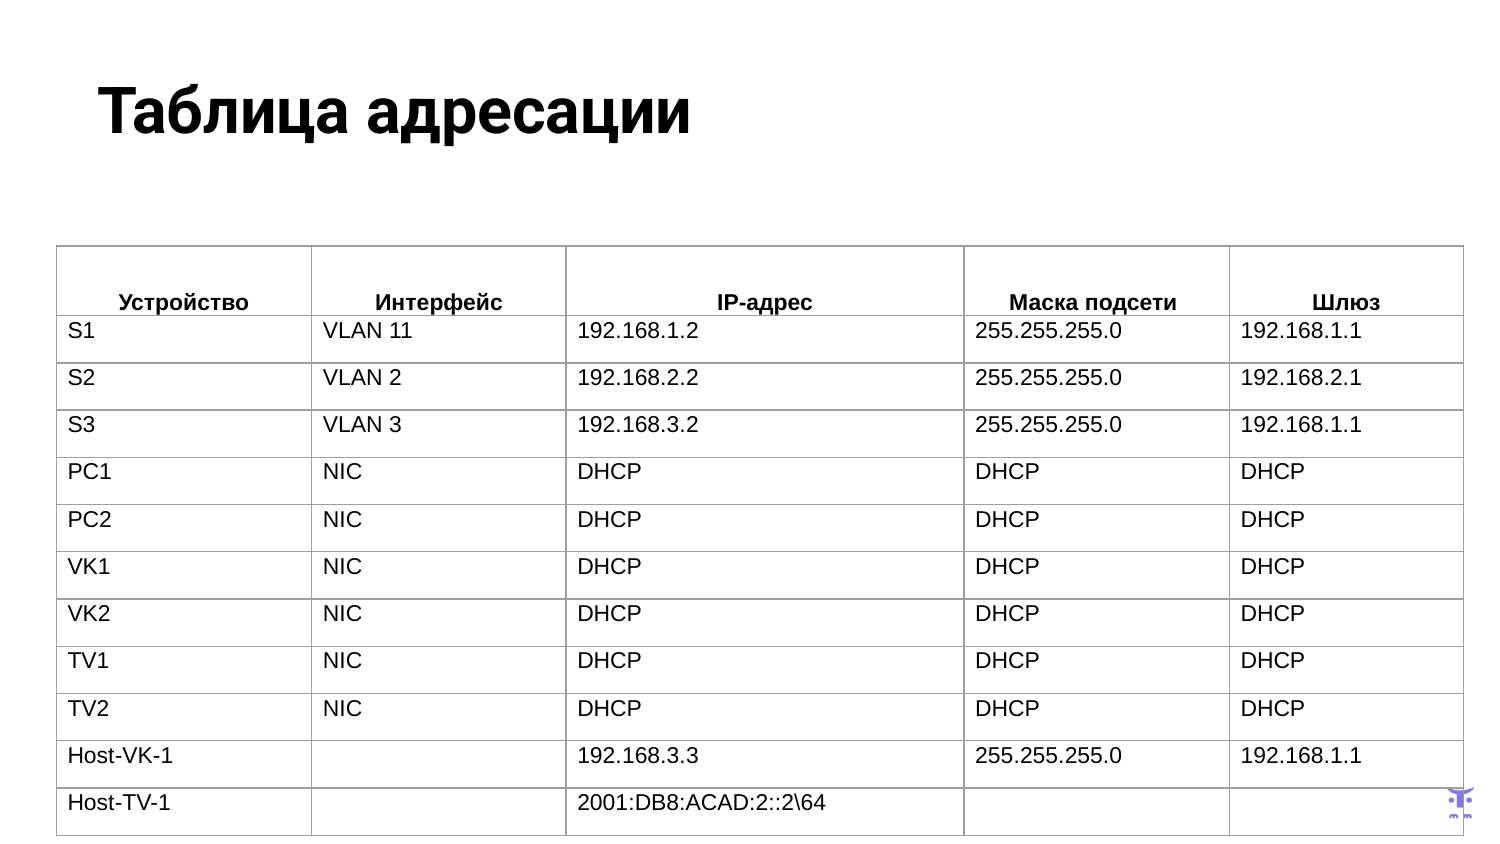

# Таблица адресации
| Устройство | Интерфейс | IP-адрес | Маска подсети | Шлюз |
| --- | --- | --- | --- | --- |
| S1 | VLAN 11 | 192.168.1.2 | 255.255.255.0 | 192.168.1.1 |
| S2 | VLAN 2 | 192.168.2.2 | 255.255.255.0 | 192.168.2.1 |
| S3 | VLAN 3 | 192.168.3.2 | 255.255.255.0 | 192.168.1.1 |
| PC1 | NIC | DHCP | DHCP | DHCP |
| PC2 | NIC | DHCP | DHCP | DHCP |
| VK1 | NIC | DHCP | DHCP | DHCP |
| VK2 | NIC | DHCP | DHCP | DHCP |
| TV1 | NIC | DHCP | DHCP | DHCP |
| TV2 | NIC | DHCP | DHCP | DHCP |
| Host-VK-1 |  | 192.168.3.3 | 255.255.255.0 | 192.168.1.1 |
| Host-TV-1 |  | 2001:DB8:ACAD:2::2\64 |  |  |